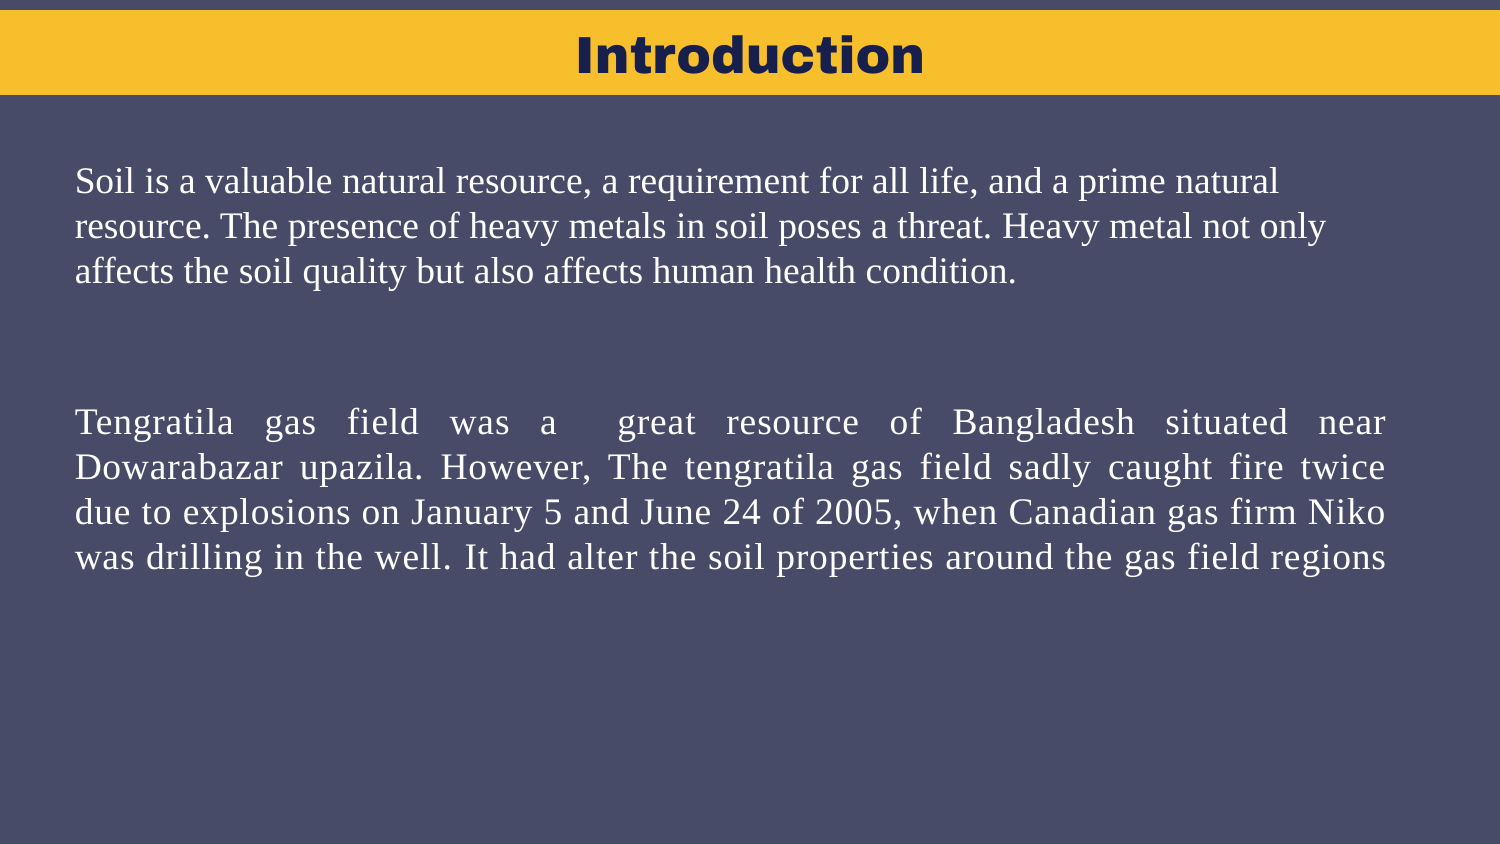

Introduction
Soil is a valuable natural resource, a requirement for all life, and a prime natural resource. The presence of heavy metals in soil poses a threat. Heavy metal not only affects the soil quality but also affects human health condition.

Tengratila gas field was a  great resource of Bangladesh situated near Dowarabazar upazila. However, The tengratila gas field sadly caught fire twice due to explosions on January 5 and June 24 of 2005, when Canadian gas firm Niko was drilling in the well. It had alter the soil properties around the gas field regions